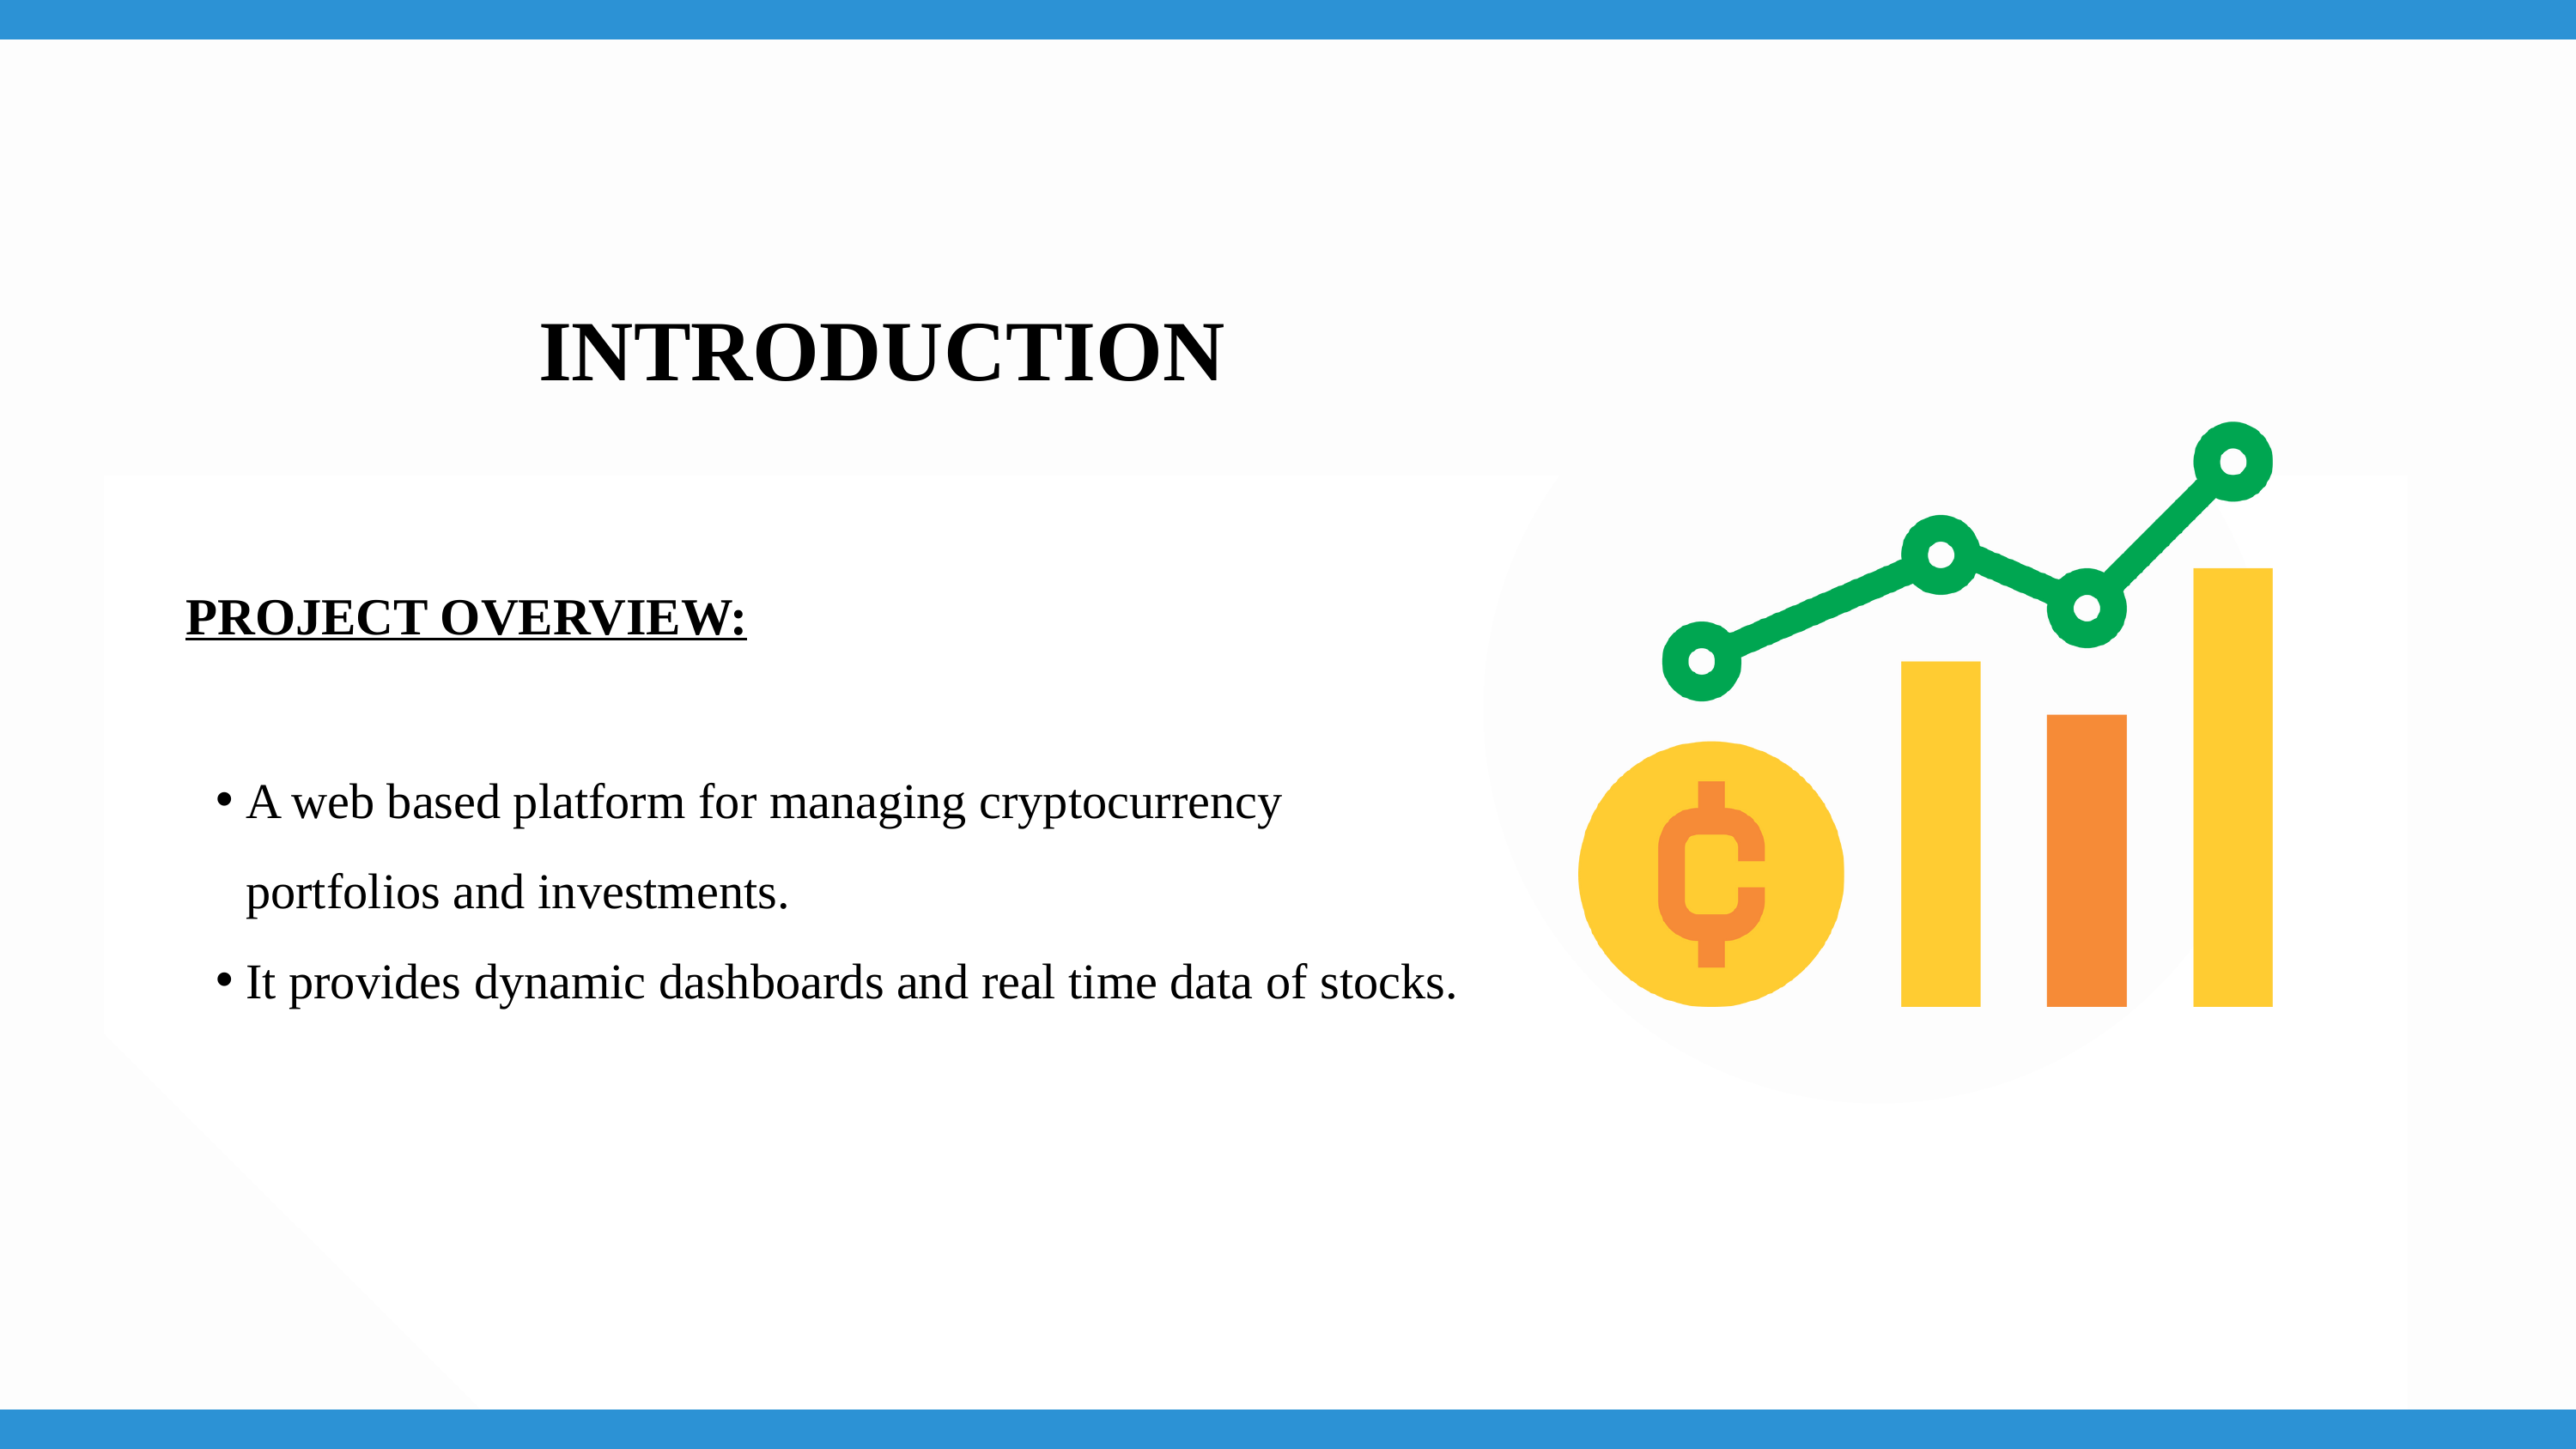

INTRODUCTION

PROJECT OVERVIEW:

A web based platform for managing cryptocurrency portfolios and investments.
It provides dynamic dashboards and real time data of stocks.